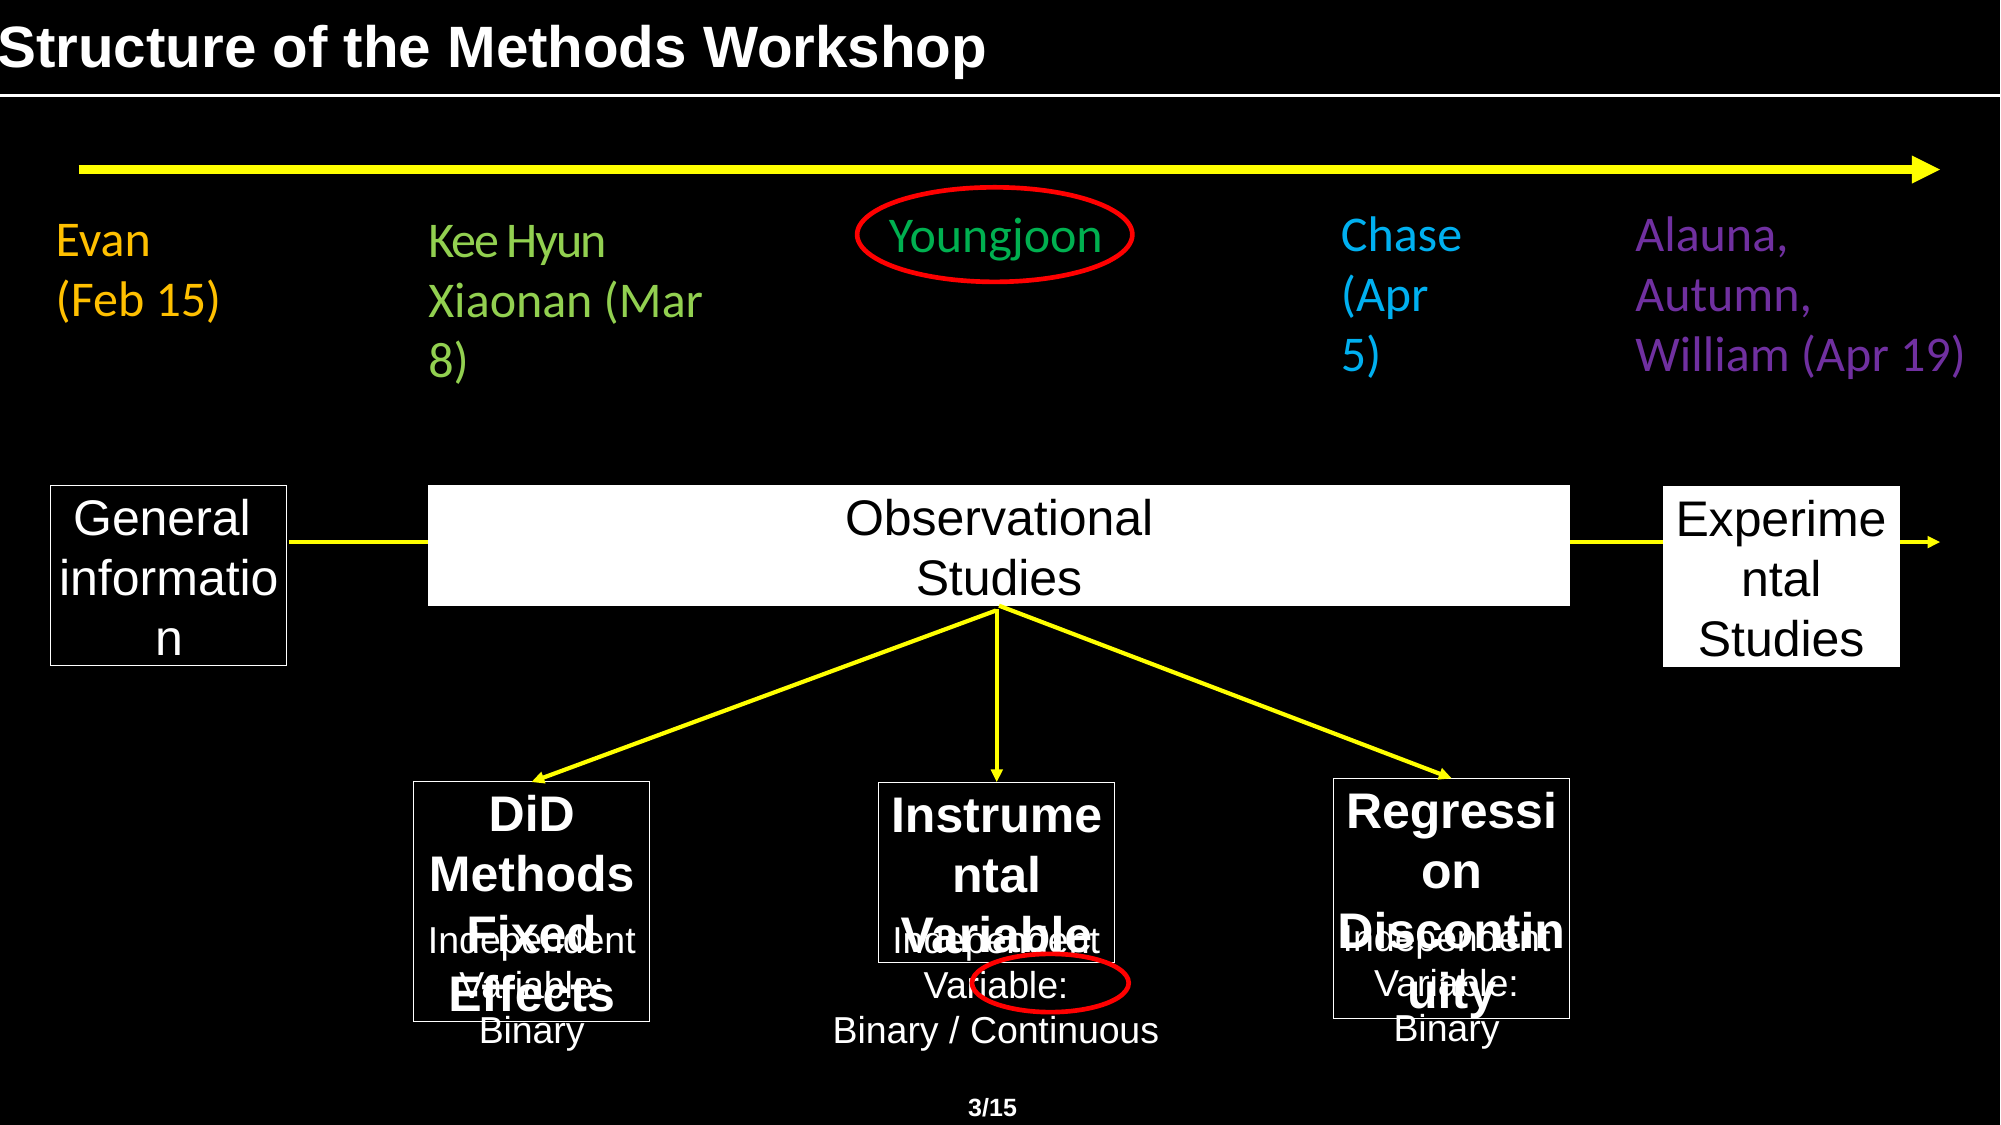

Structure of the Methods Workshop

Alauna, Autumn,
William (Apr 19)
Chase
(Apr 5)
Youngjoon
Evan
(Feb 15)
Kee Hyun
Xiaonan (Mar 8)
General
information
Observational
Studies
Experimental
Studies
Regression
Discontinuity
DiD Methods
Fixed Effects
Instrumental
Variable
Independent Variable:
Binary
Independent Variable:
Binary / Continuous
Independent Variable:
Binary

3/15